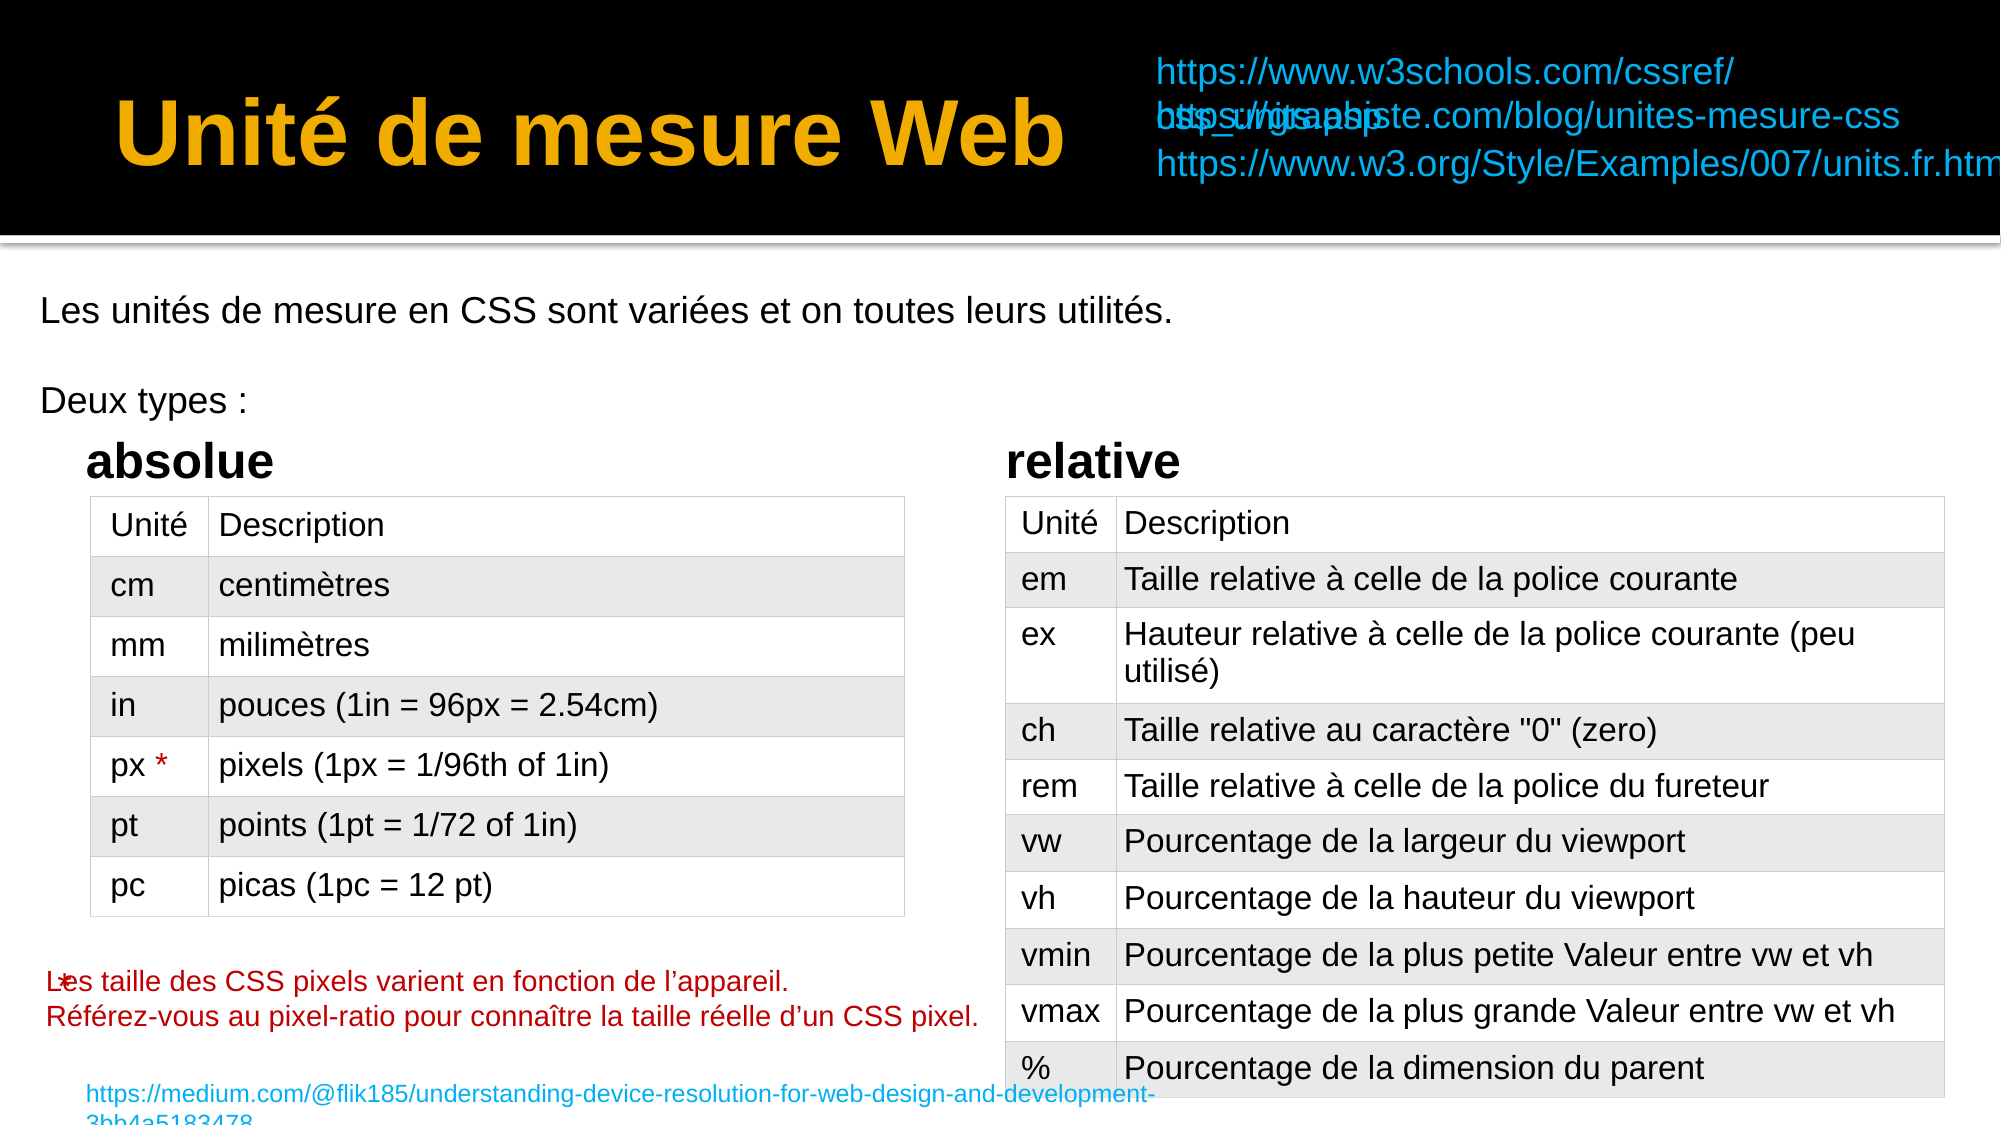

# Unité de mesure Web
https://www.w3schools.com/cssref/css_units.asp
https://graphiste.com/blog/unites-mesure-css
https://www.w3.org/Style/Examples/007/units.fr.html
Les unités de mesure en CSS sont variées et on toutes leurs utilités.

Deux types :
absolue
relative
| Unité | Description |
| --- | --- |
| cm | centimètres |
| mm | milimètres |
| in | pouces (1in = 96px = 2.54cm) |
| px \* | pixels (1px = 1/96th of 1in) |
| pt | points (1pt = 1/72 of 1in) |
| pc | picas (1pc = 12 pt) |
| Unité | Description |
| --- | --- |
| em | Taille relative à celle de la police courante |
| ex | Hauteur relative à celle de la police courante (peu utilisé) |
| ch | Taille relative au caractère "0" (zero) |
| rem | Taille relative à celle de la police du fureteur |
| vw | Pourcentage de la largeur du viewport |
| vh | Pourcentage de la hauteur du viewport |
| vmin | Pourcentage de la plus petite Valeur entre vw et vh |
| vmax | Pourcentage de la plus grande Valeur entre vw et vh |
| % | Pourcentage de la dimension du parent |
*
Les taille des CSS pixels varient en fonction de l’appareil.
Référez-vous au pixel-ratio pour connaître la taille réelle d’un CSS pixel.
https://medium.com/@flik185/understanding-device-resolution-for-web-design-and-development-3bb4a5183478